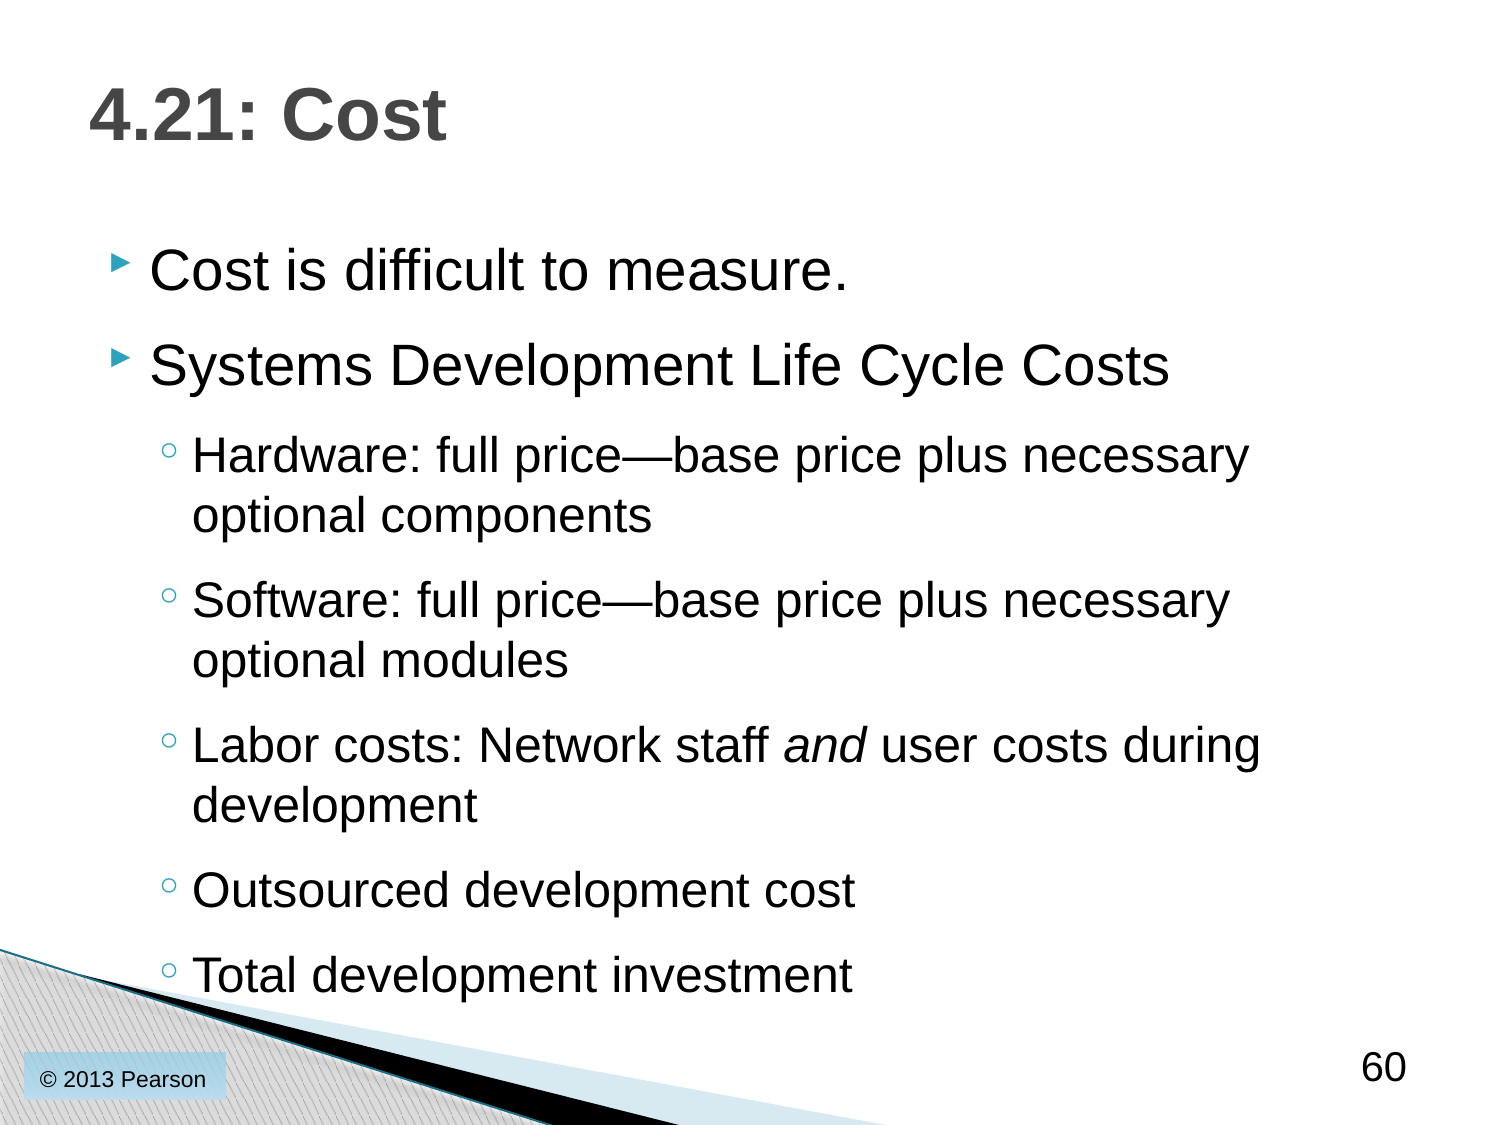

# 4.21: Cost
Cost is difficult to measure.
Systems Development Life Cycle Costs
Hardware: full price—base price plus necessary optional components
Software: full price—base price plus necessary optional modules
Labor costs: Network staff and user costs during development
Outsourced development cost
Total development investment
60
© 2013 Pearson